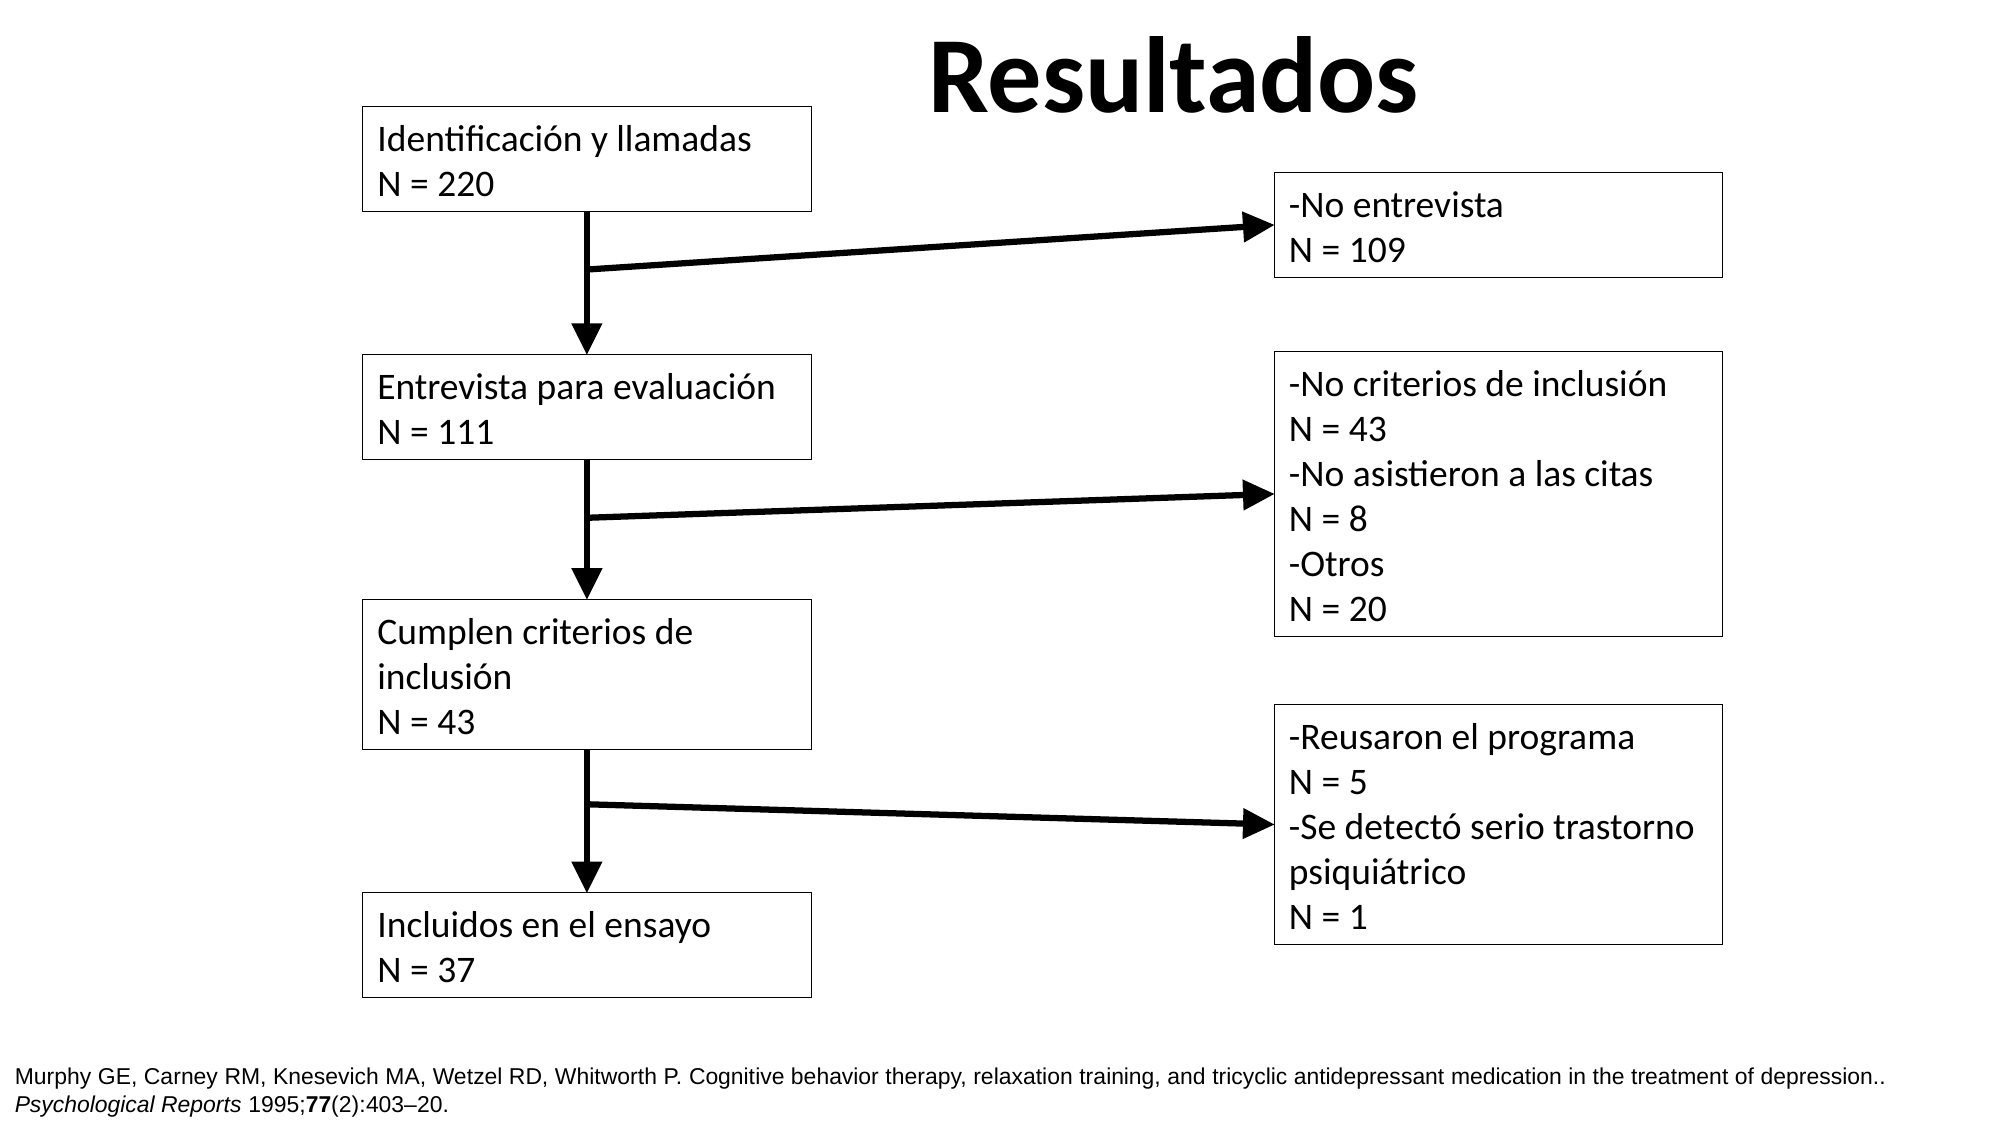

Resultados
Identificación y llamadas
N = 220
-No entrevista
N = 109
-No criterios de inclusión
N = 43
-No asistieron a las citas
N = 8
-Otros
N = 20
Entrevista para evaluación
N = 111
Cumplen criterios de inclusión
N = 43
-Reusaron el programa
N = 5
-Se detectó serio trastorno psiquiátrico
N = 1
Incluidos en el ensayo
N = 37
Murphy GE, Carney RM, Knesevich MA, Wetzel RD, Whitworth P. Cognitive behavior therapy, relaxation training, and tricyclic antidepressant medication in the treatment of depression.. Psychological Reports 1995;77(2):403–20.